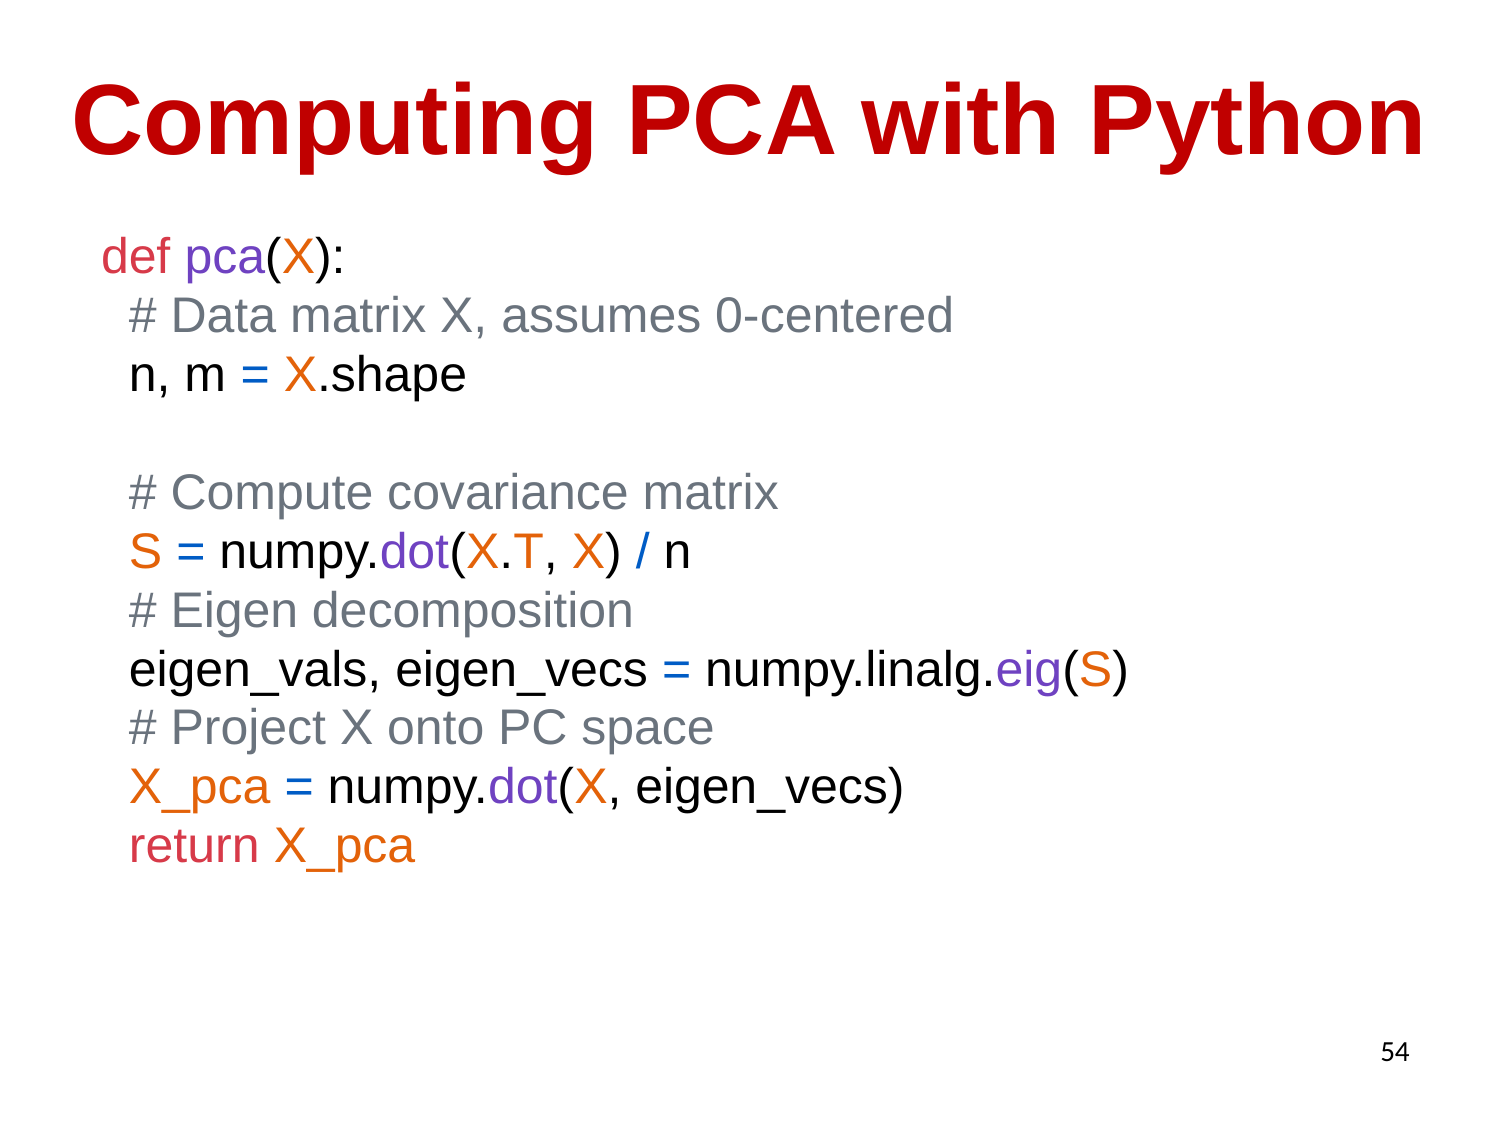

# Computing PCA with Python
| def pca(X): |
| --- |
| # Data matrix X, assumes 0-centered |
| n, m = X.shape |
|  |
| # Compute covariance matrix |
| S = numpy.dot(X.T, X) / n |
| # Eigen decomposition |
| eigen\_vals, eigen\_vecs = numpy.linalg.eig(S) |
| # Project X onto PC space |
| X\_pca = numpy.dot(X, eigen\_vecs) |
| return X\_pca |
54